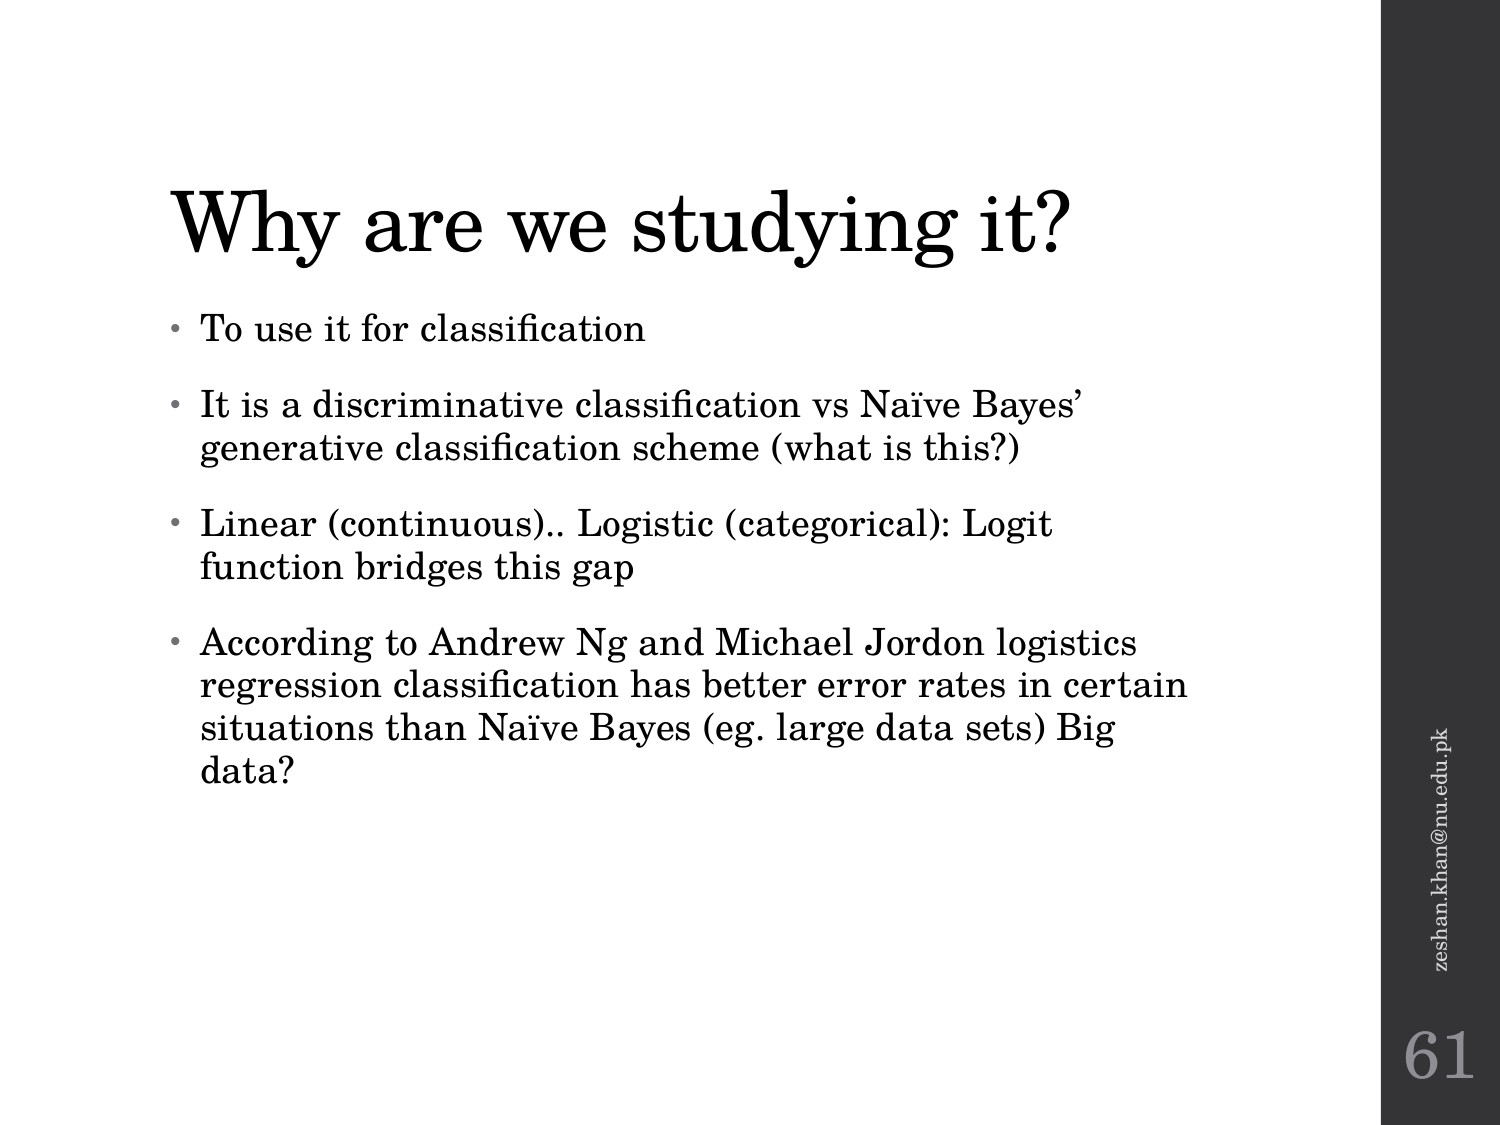

# Why are we studying it?
To use it for classification
It is a discriminative classification vs Naïve Bayes’ generative classification scheme (what is this?)
Linear (continuous).. Logistic (categorical): Logit function bridges this gap
According to Andrew Ng and Michael Jordon logistics regression classification has better error rates in certain situations than Naïve Bayes (eg. large data sets) Big data?
zeshan.khan@nu.edu.pk
61